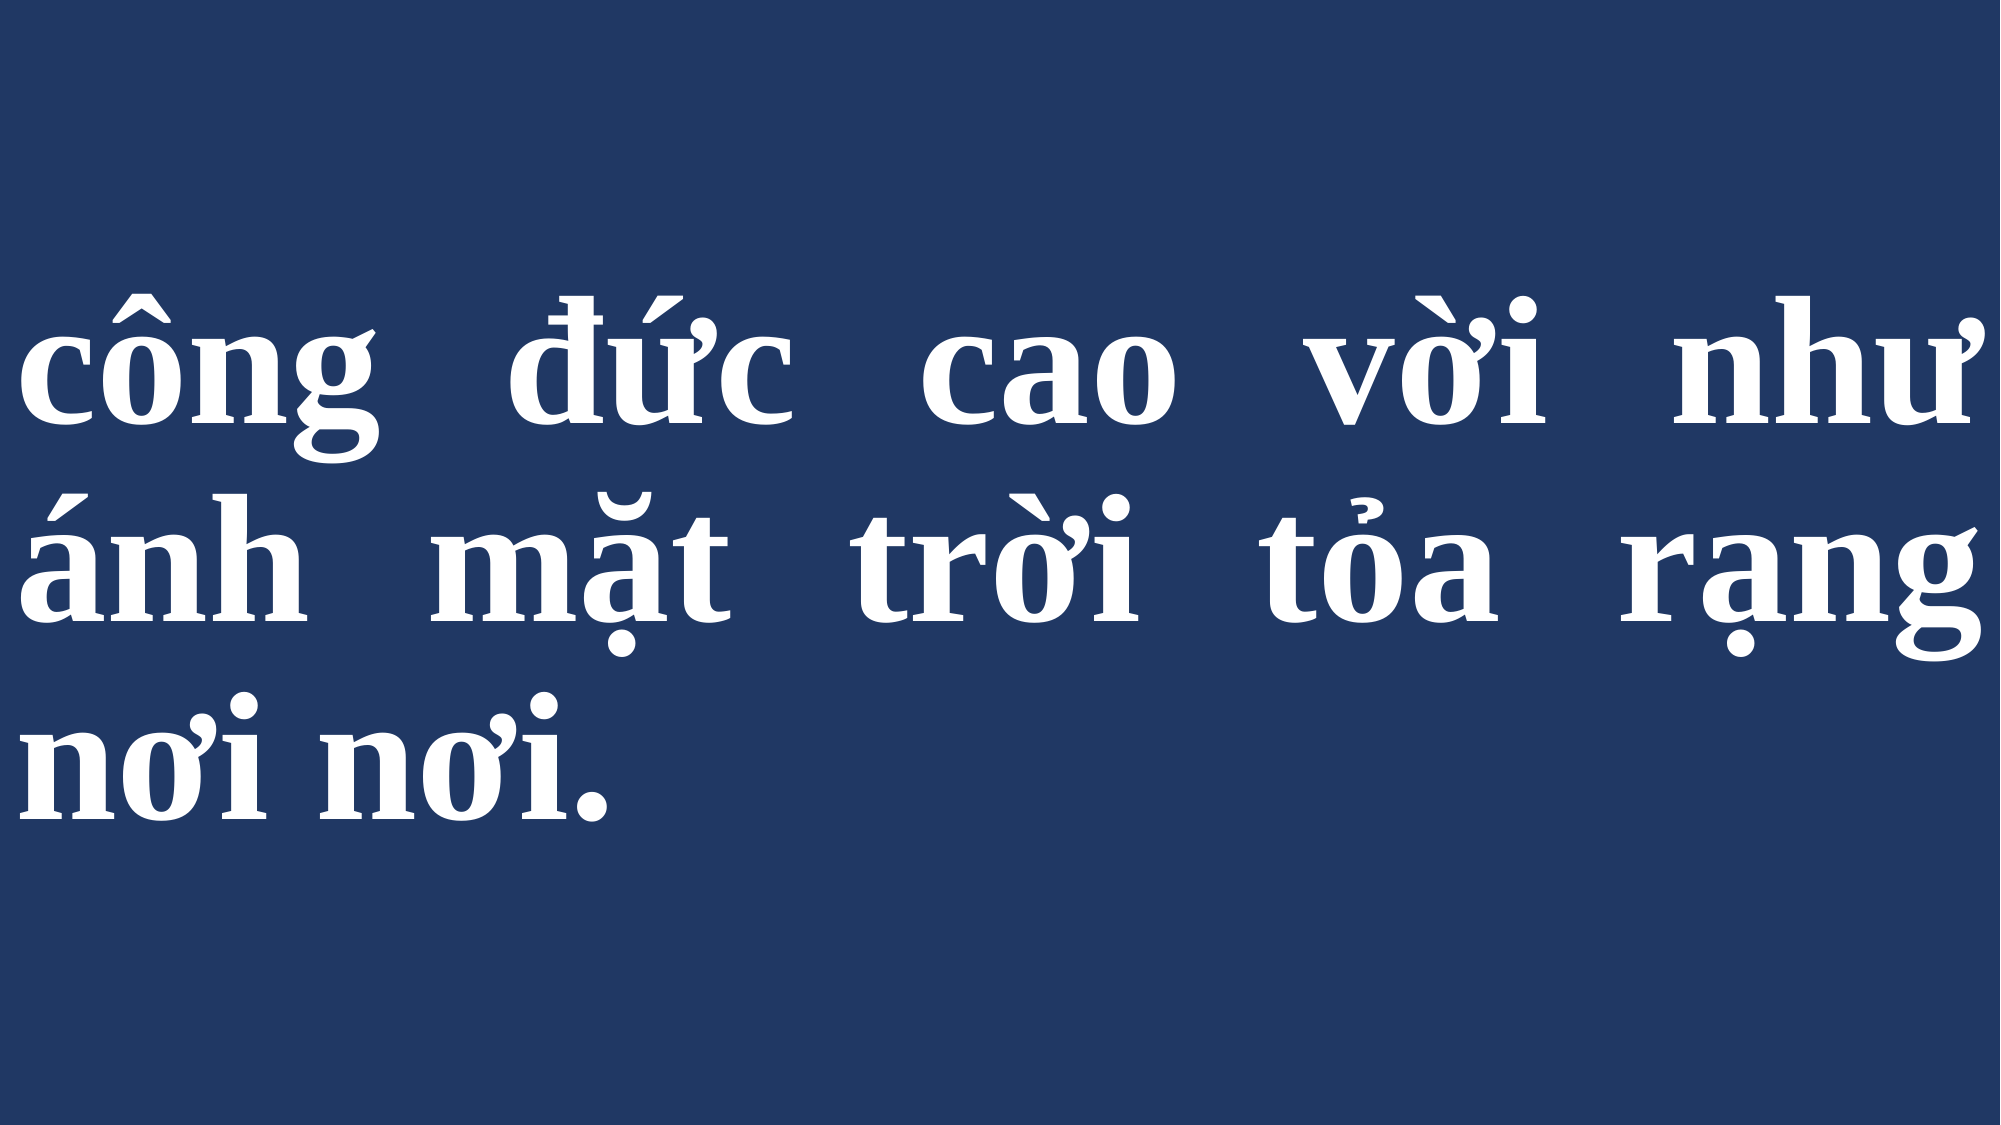

# công đức cao vời như ánh mặt trời tỏa rạng nơi nơi.